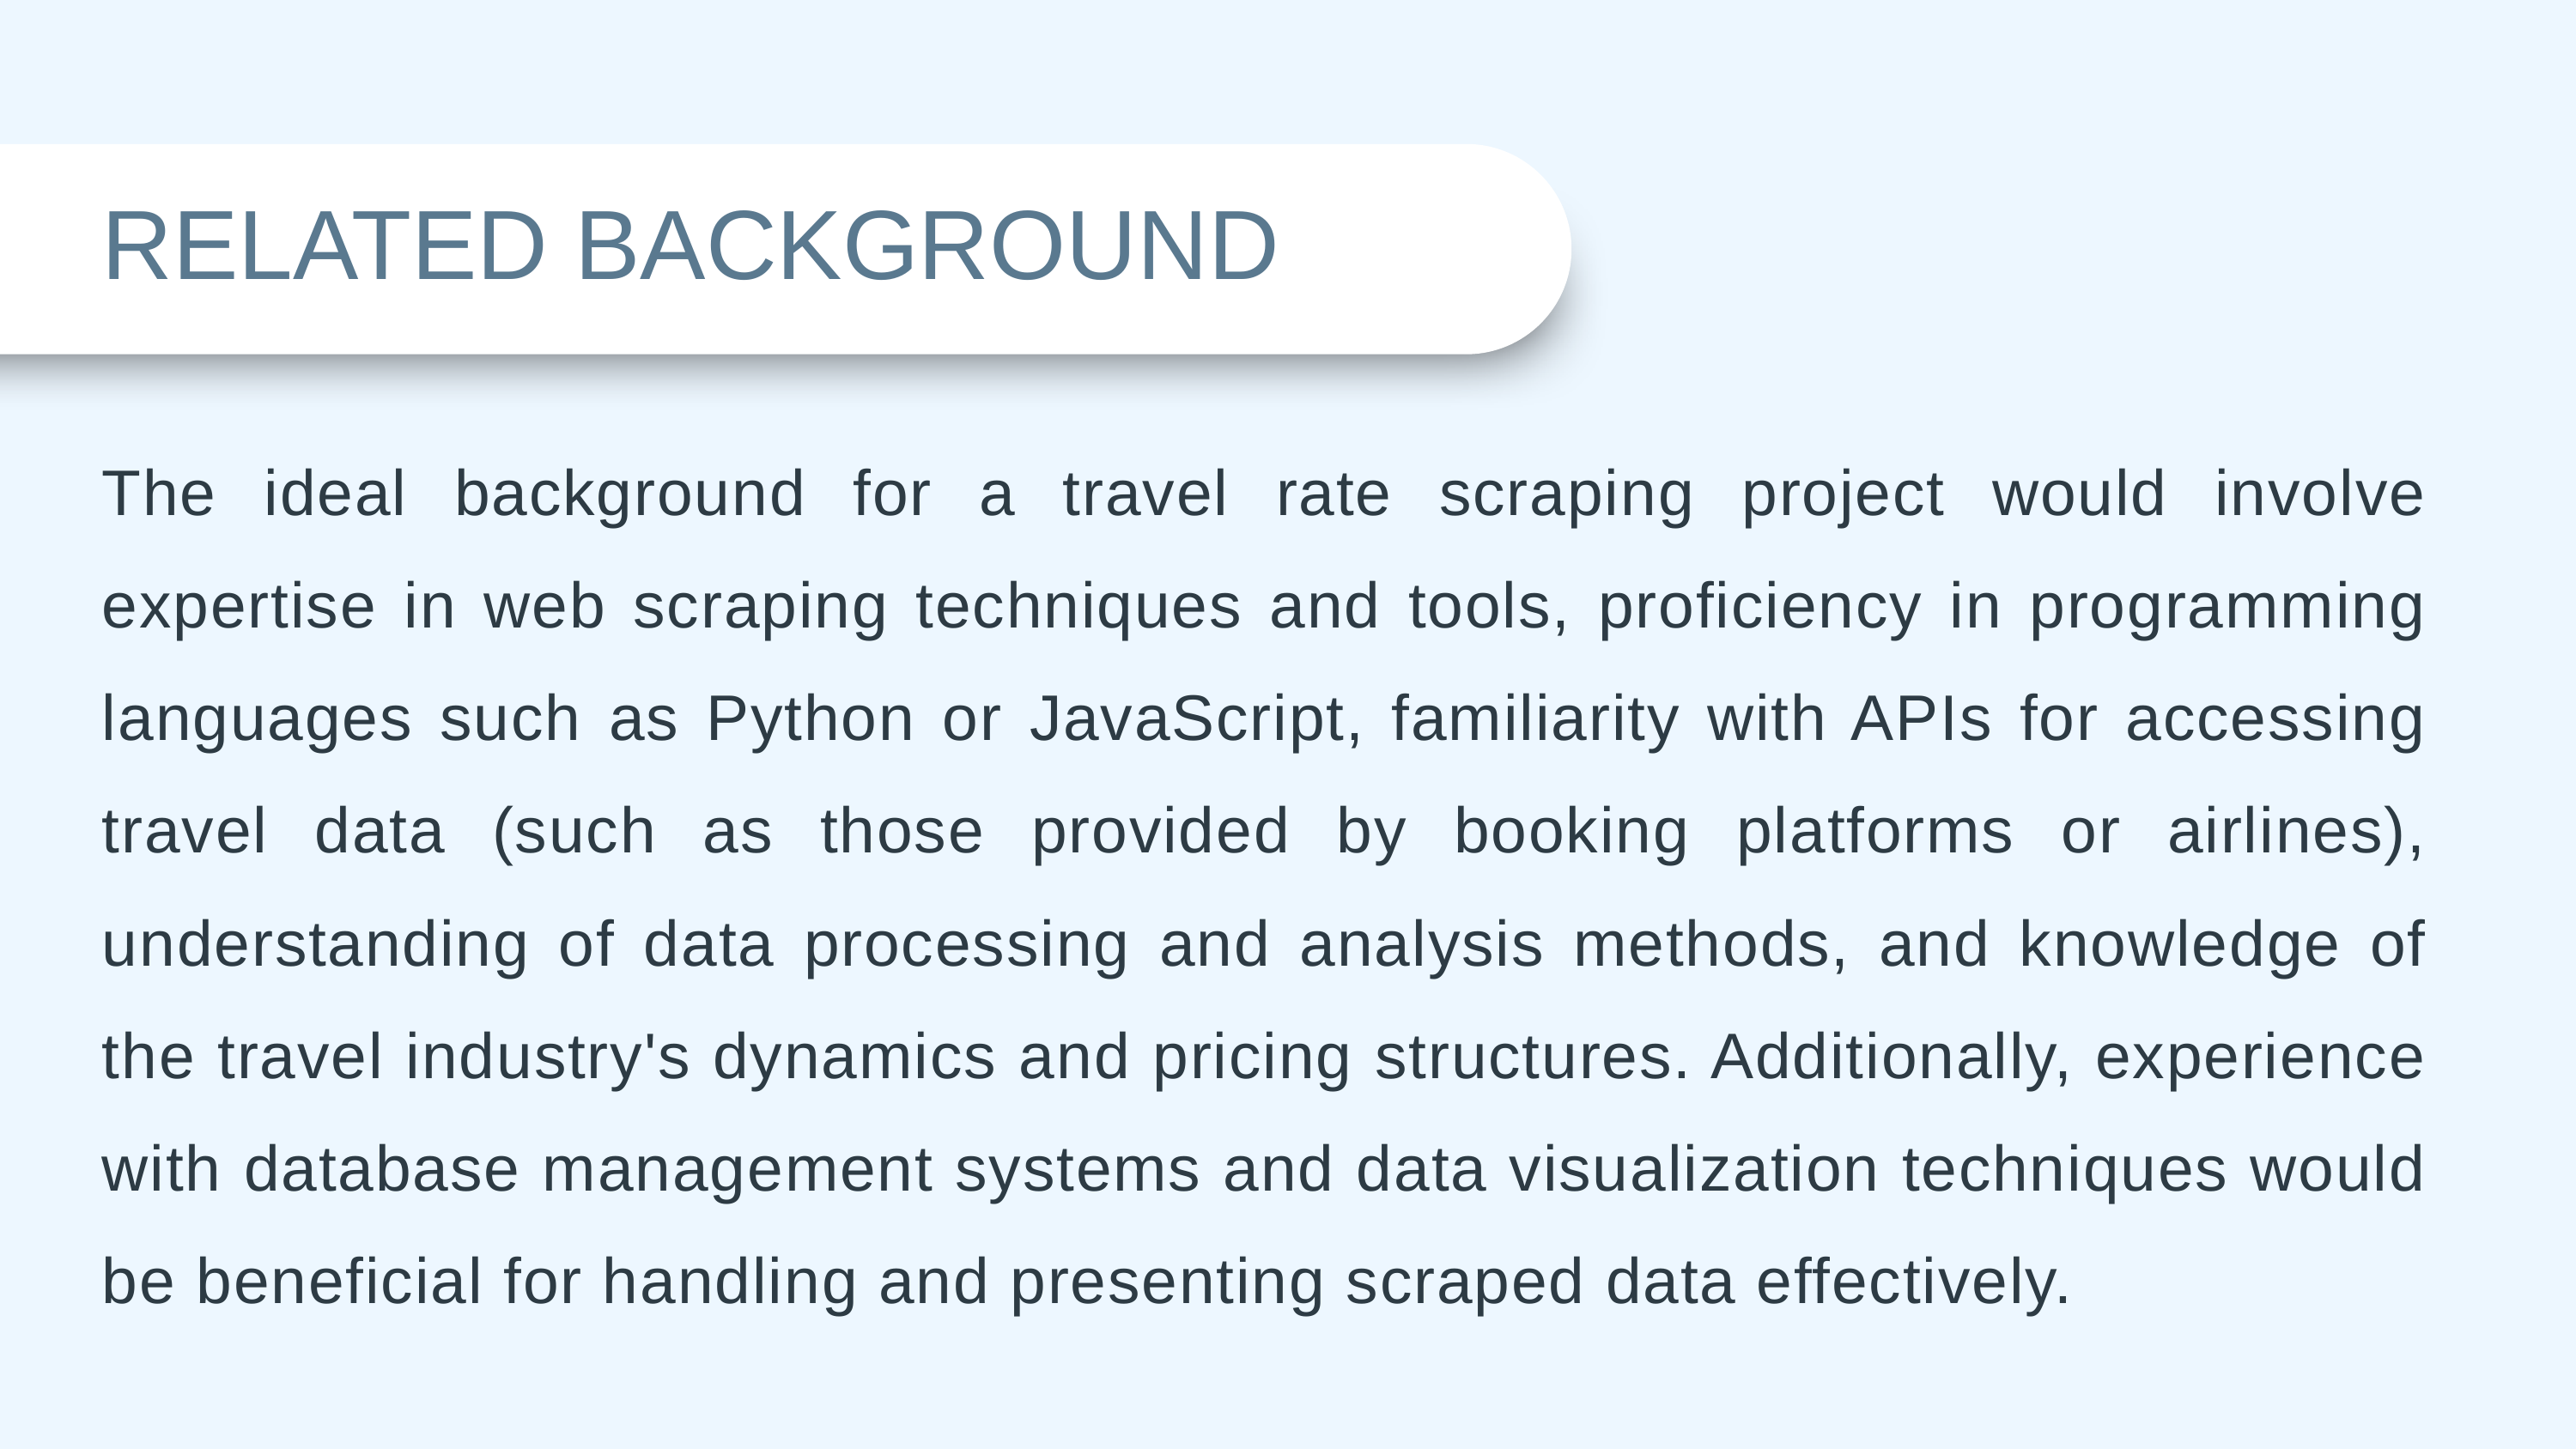

RELATED BACKGROUND
The ideal background for a travel rate scraping project would involve expertise in web scraping techniques and tools, proficiency in programming languages such as Python or JavaScript, familiarity with APIs for accessing travel data (such as those provided by booking platforms or airlines), understanding of data processing and analysis methods, and knowledge of the travel industry's dynamics and pricing structures. Additionally, experience with database management systems and data visualization techniques would be beneficial for handling and presenting scraped data effectively.